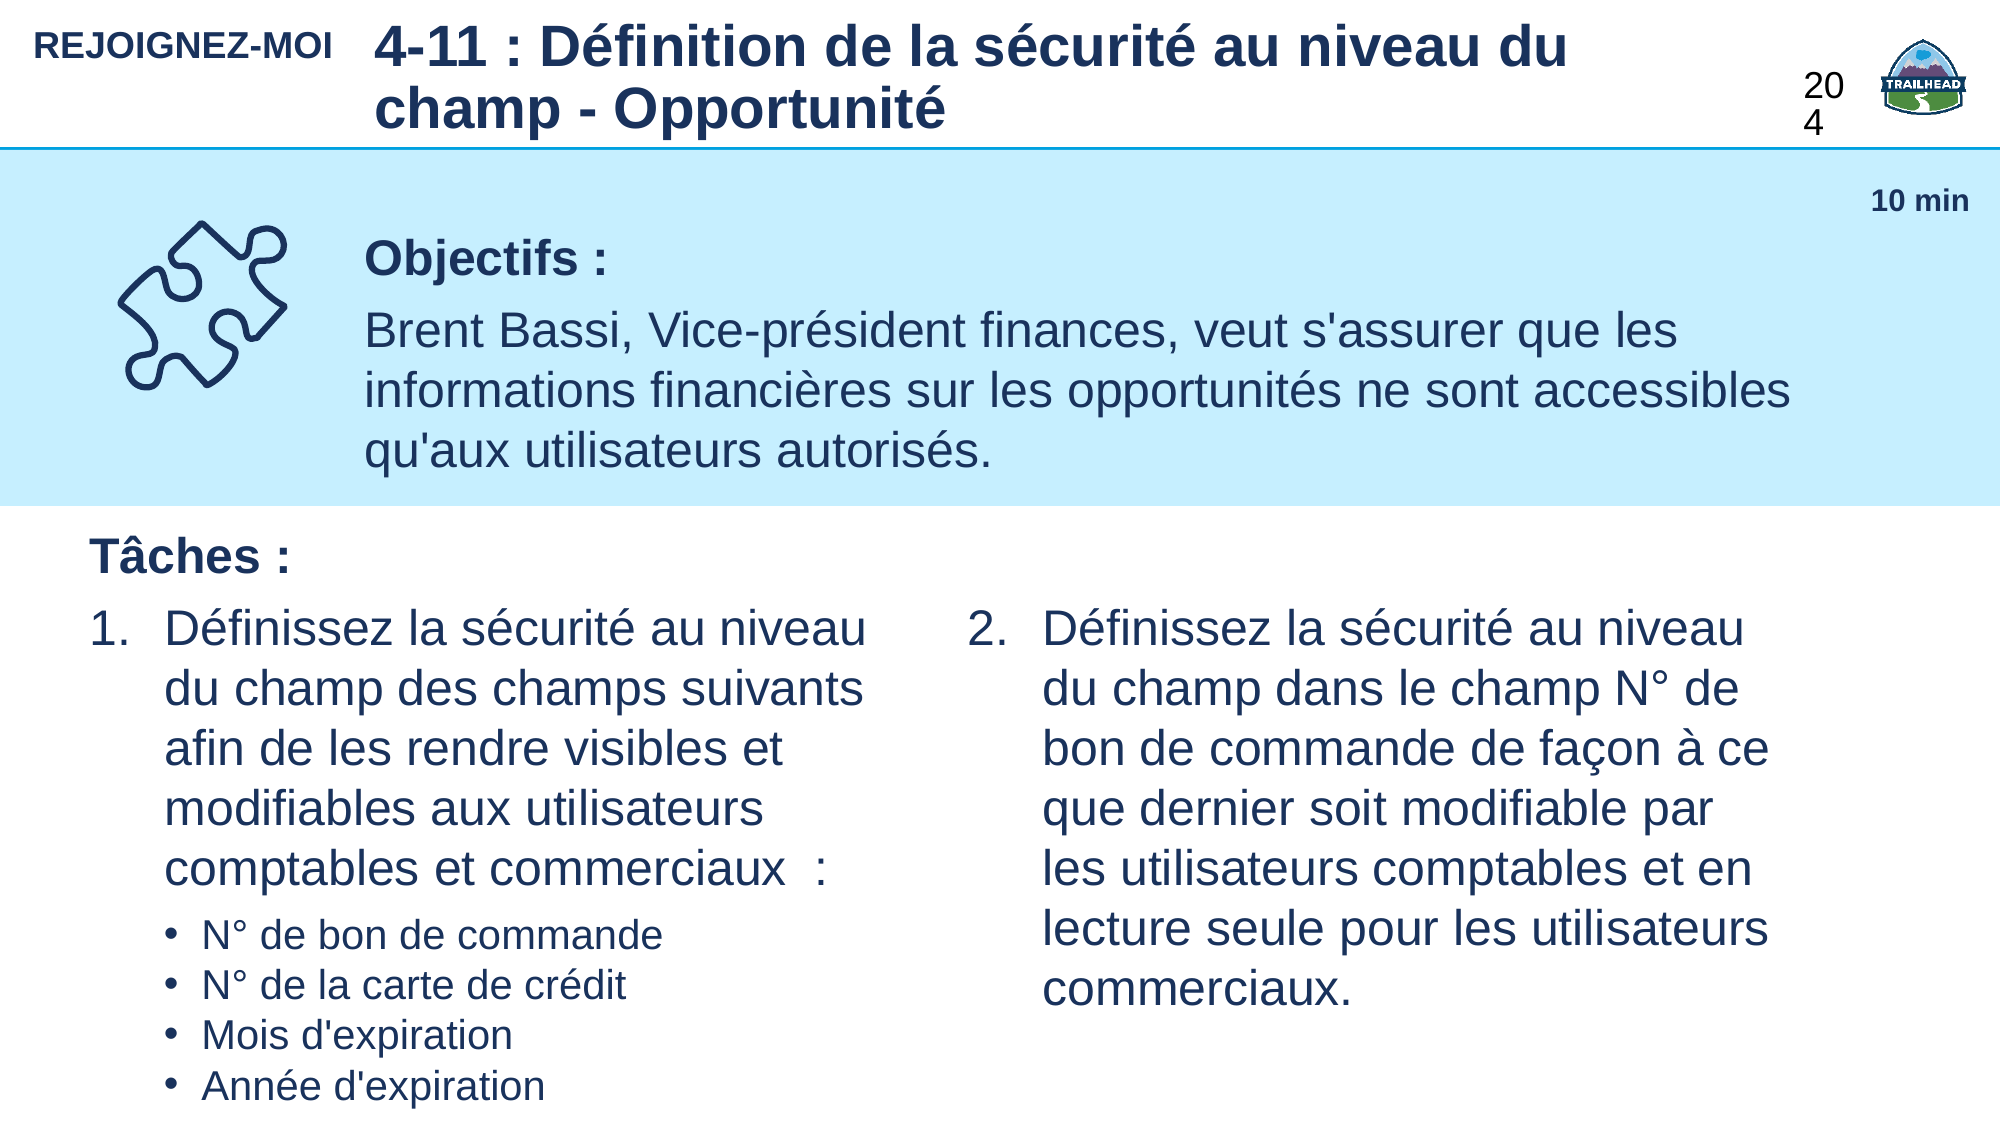

4-11 : Définition de la sécurité au niveau du champ - Opportunité
REJOIGNEZ-MOI
204
Objectifs :
Brent Bassi, Vice-président finances, veut s'assurer que les informations financières sur les opportunités ne sont accessibles qu'aux utilisateurs autorisés.
10 min
Tâches :
Définissez la sécurité au niveau du champ des champs suivants afin de les rendre visibles et modifiables aux utilisateurs comptables et commerciaux  :
N° de bon de commande
N° de la carte de crédit
Mois d'expiration
Année d'expiration

Définissez la sécurité au niveau du champ dans le champ N° de bon de commande de façon à ce que dernier soit modifiable par les utilisateurs comptables et en lecture seule pour les utilisateurs commerciaux.